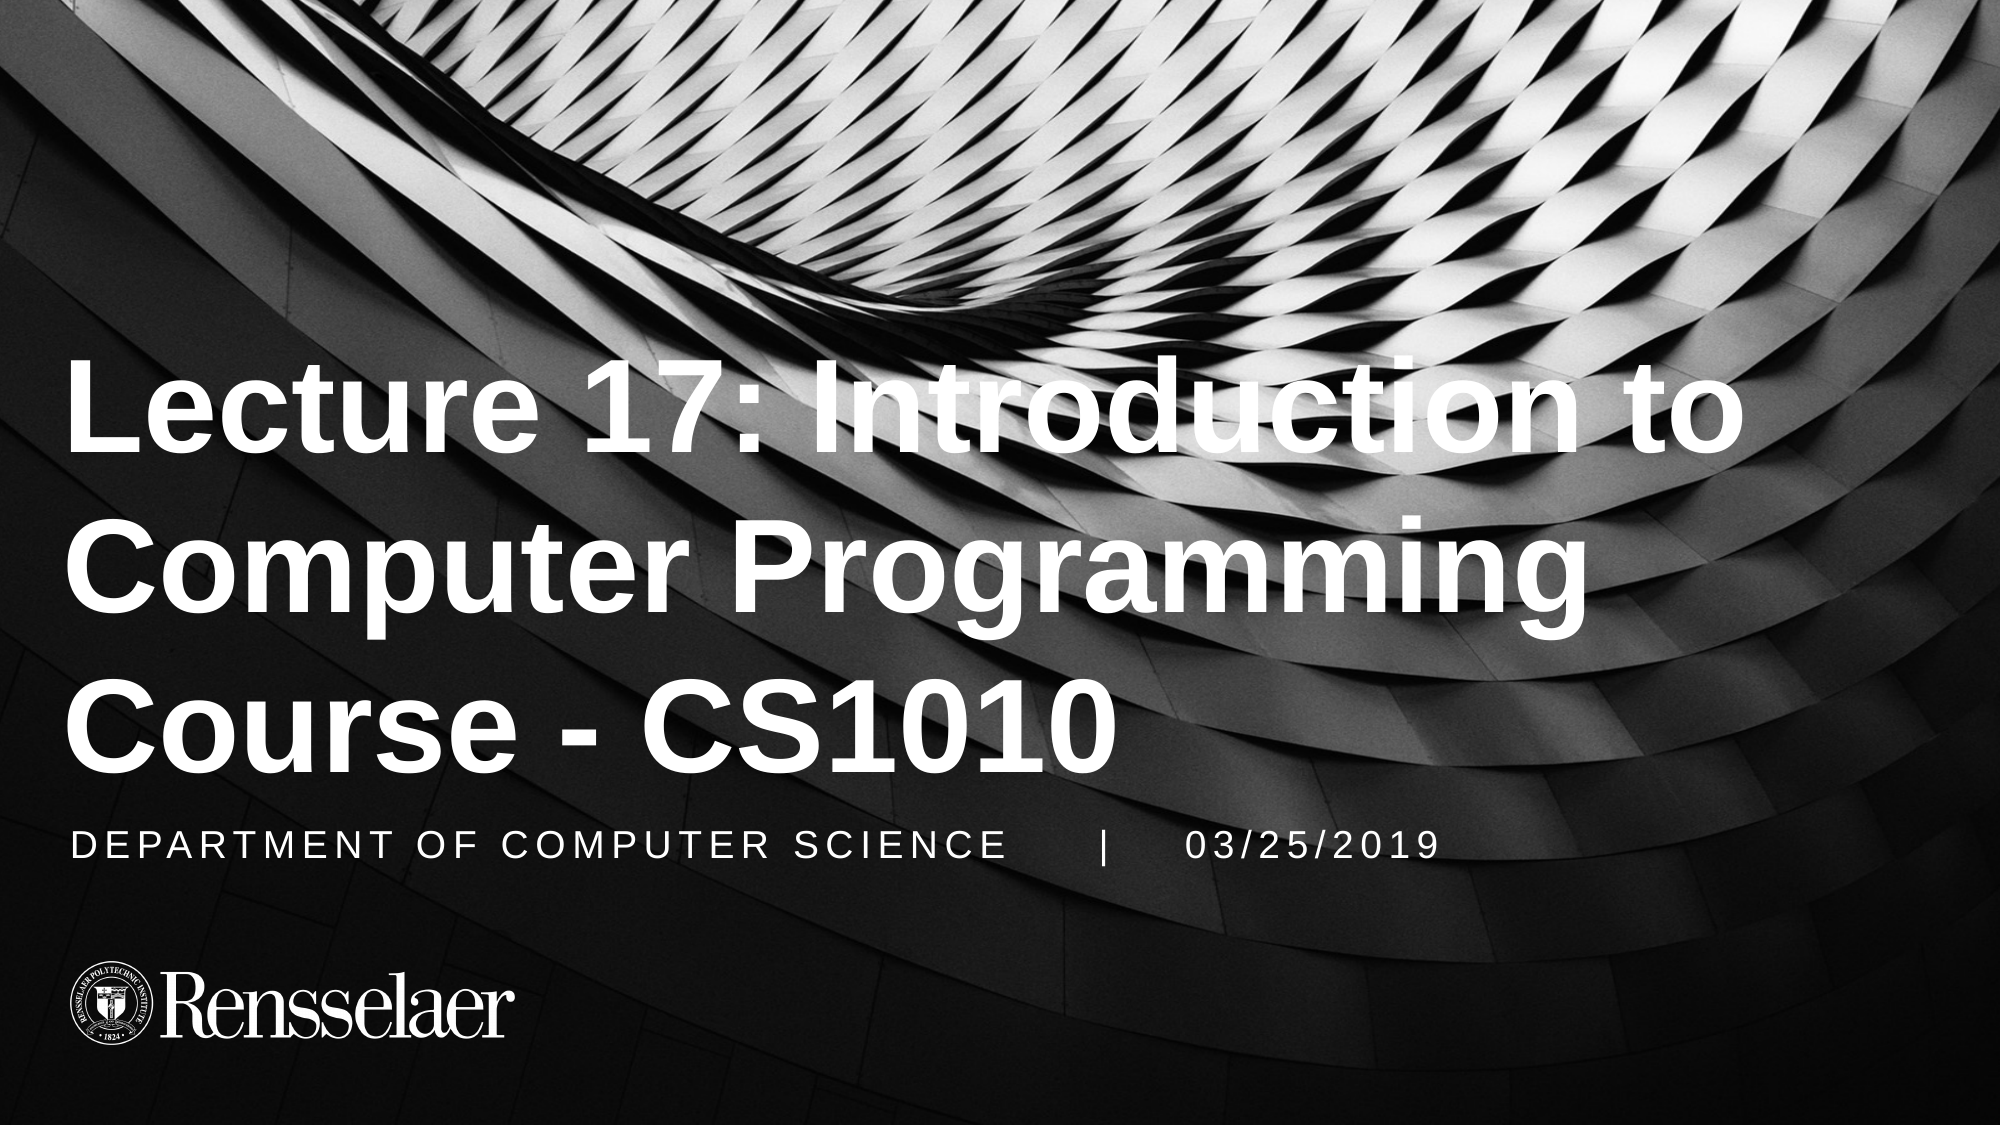

# Lecture 17: Introduction to Computer Programming Course - CS1010
DEPARTMENT OF COMPUTER SCIENCE     |    03/25/2019